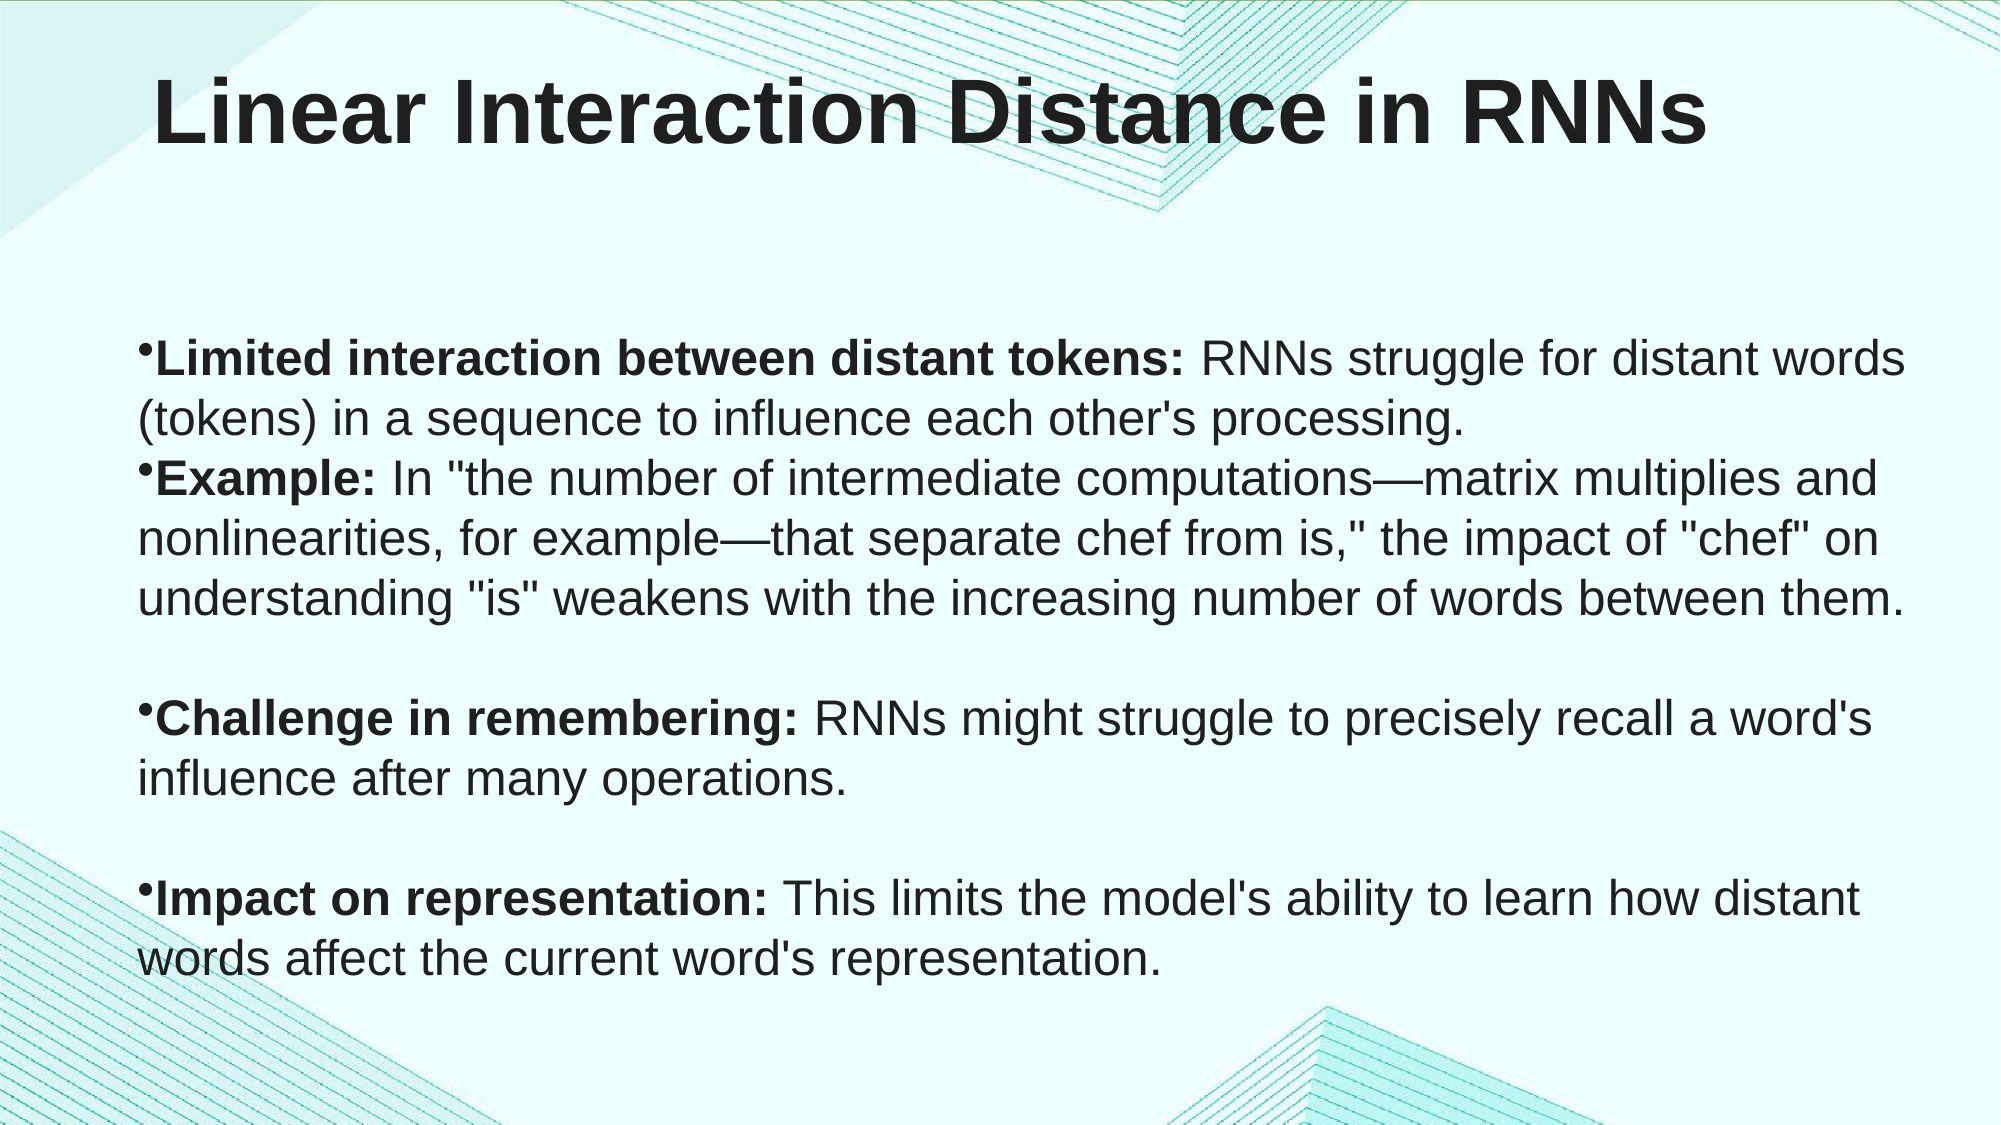

Linear Interaction Distance in RNNs
Limited interaction between distant tokens: RNNs struggle for distant words (tokens) in a sequence to influence each other's processing.
Example: In "the number of intermediate computations—matrix multiplies and nonlinearities, for example—that separate chef from is," the impact of "chef" on understanding "is" weakens with the increasing number of words between them.
Challenge in remembering: RNNs might struggle to precisely recall a word's influence after many operations.
Impact on representation: This limits the model's ability to learn how distant words affect the current word's representation.